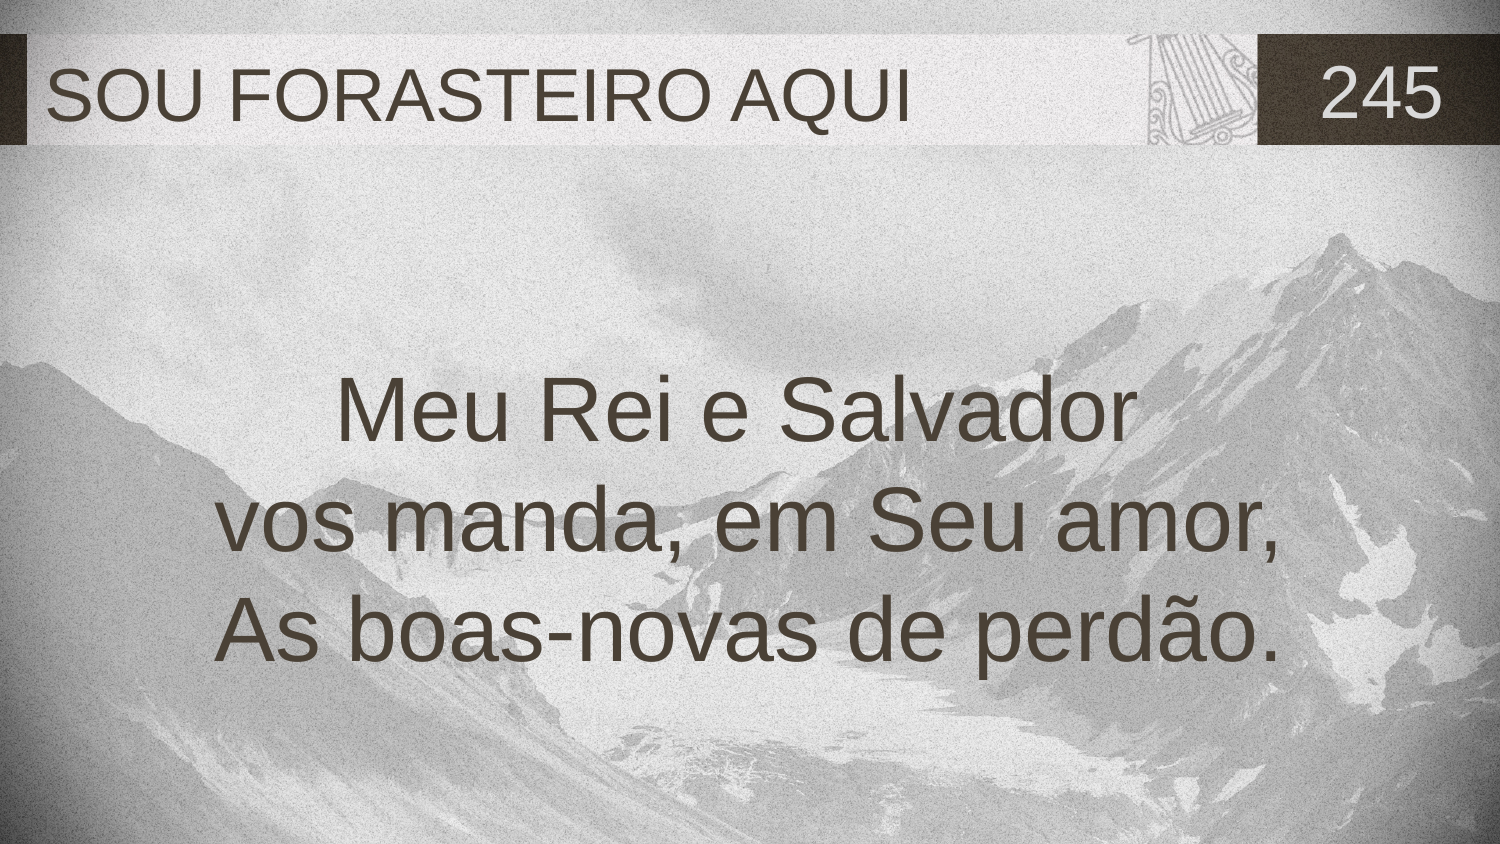

# SOU FORASTEIRO AQUI
245
Meu Rei e Salvador
vos manda, em Seu amor,
As boas-novas de perdão.